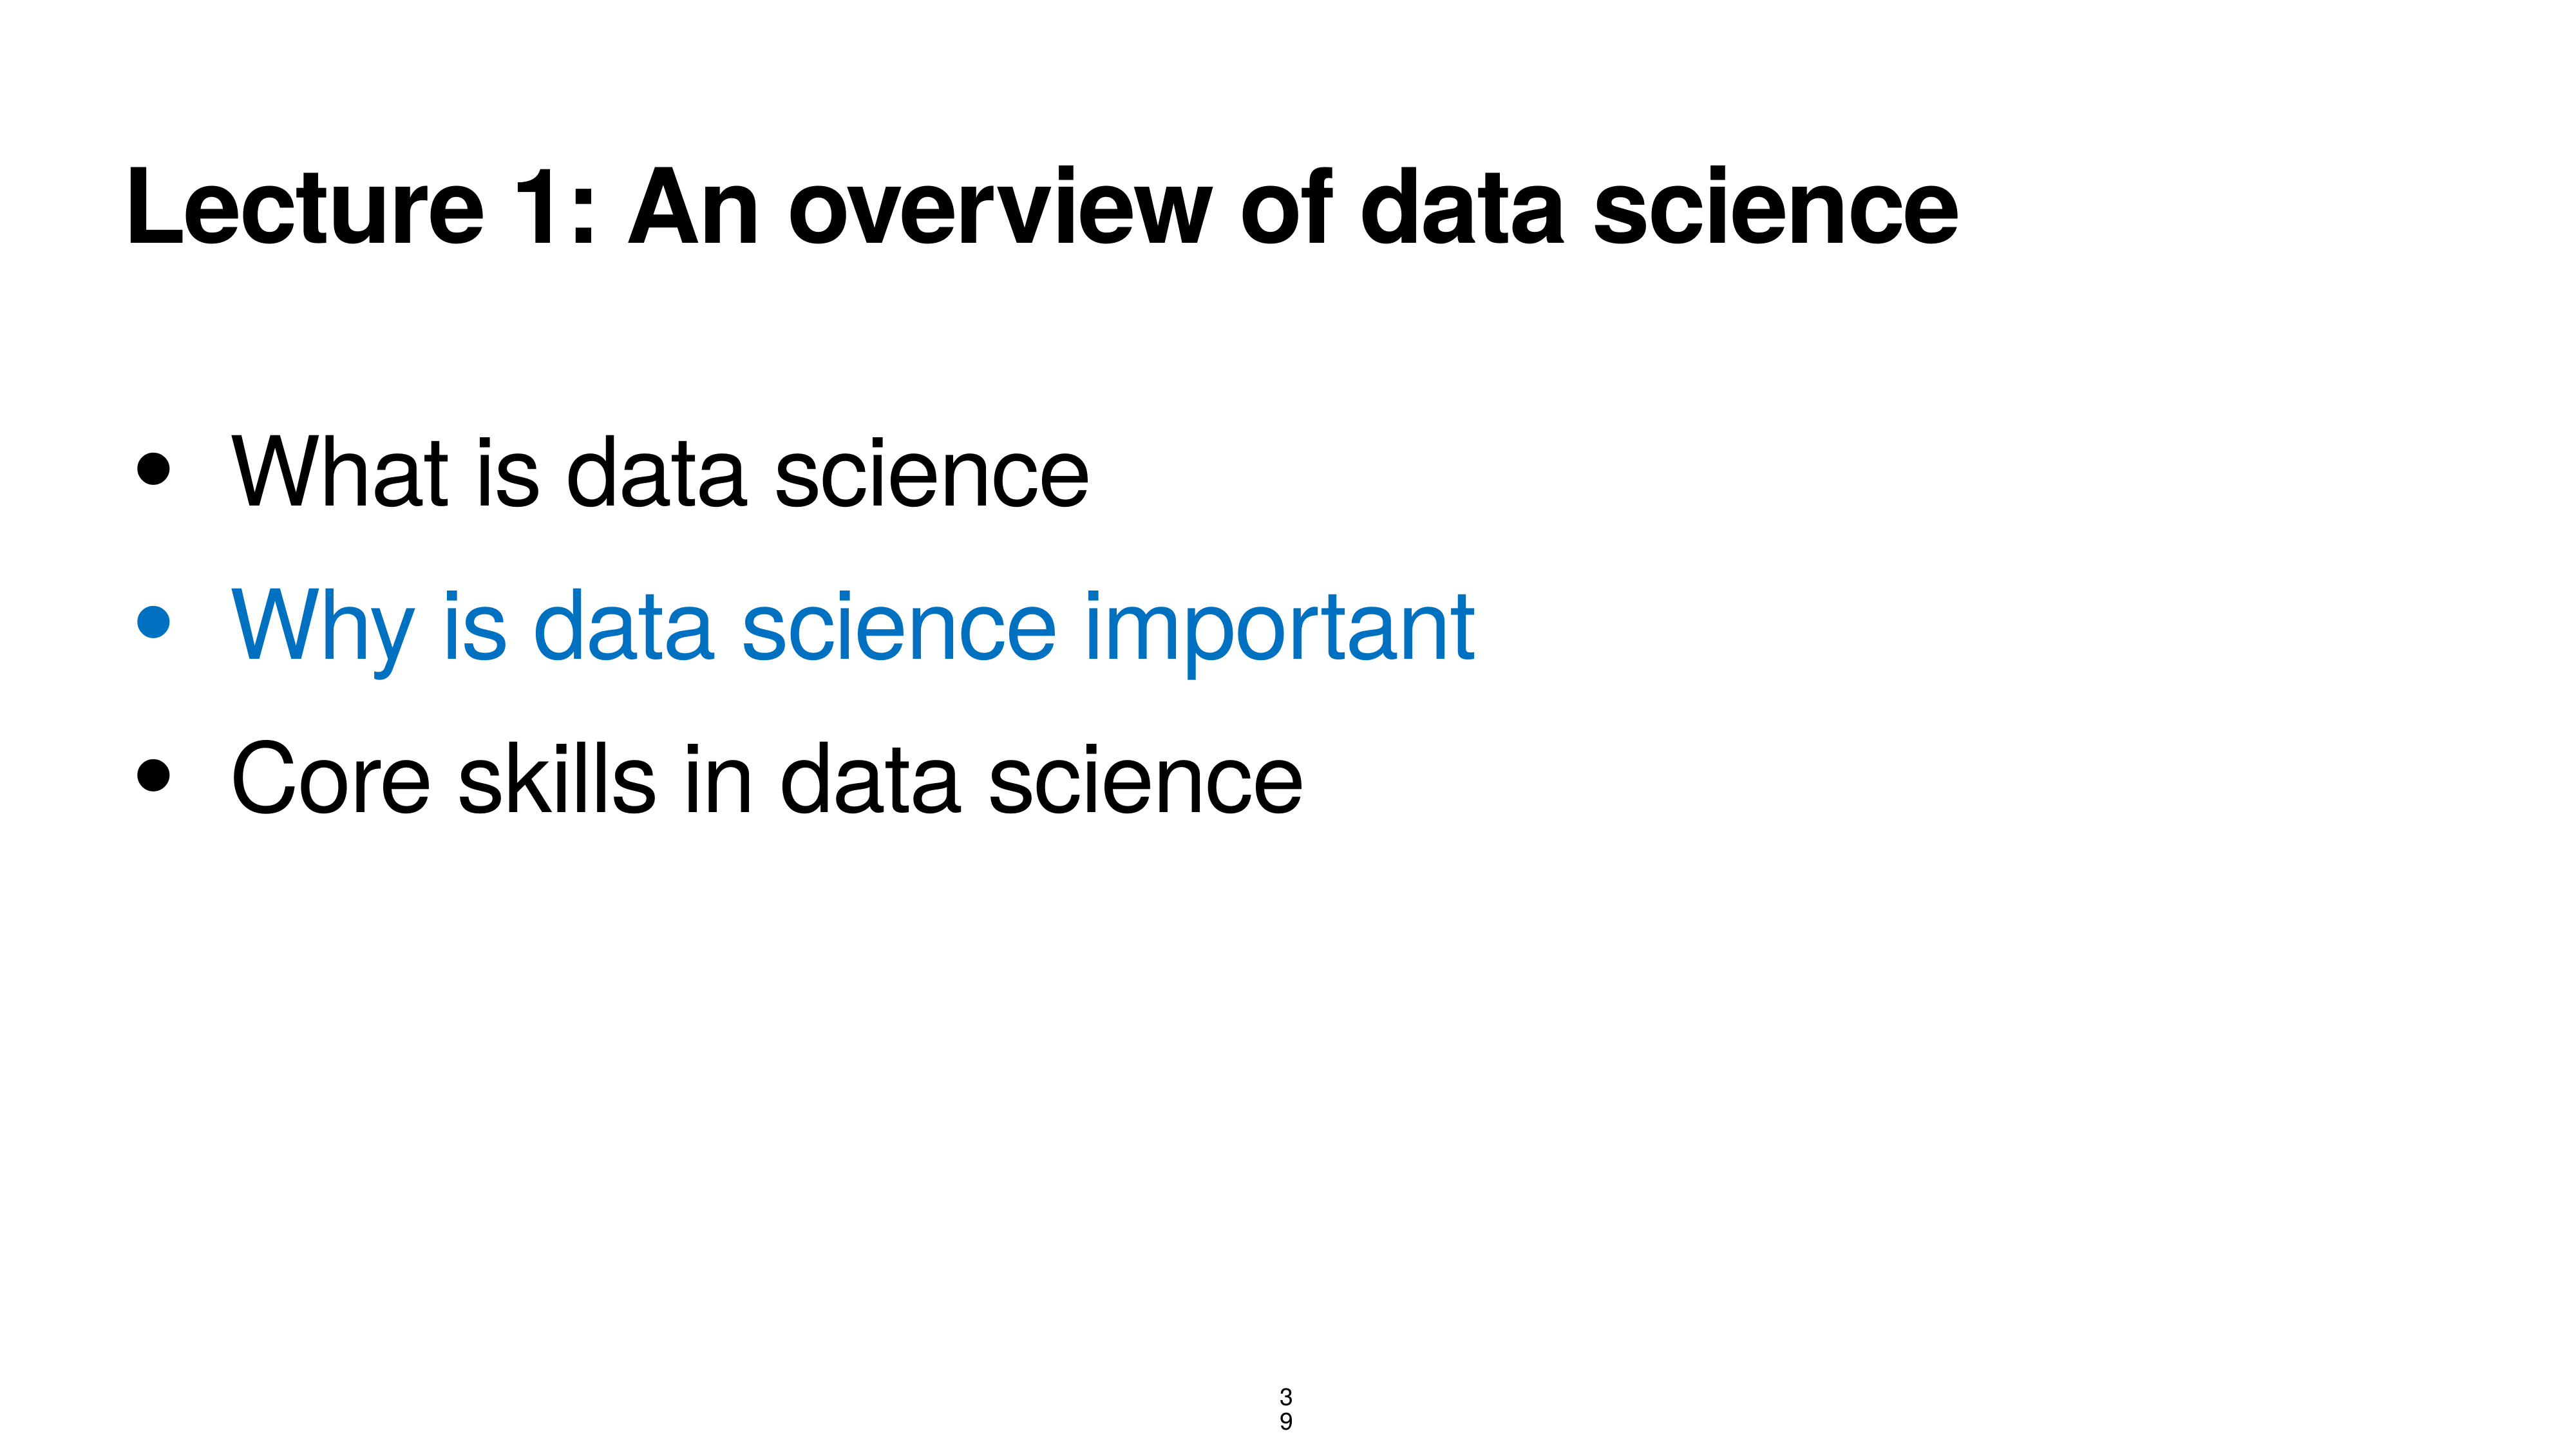

Lecture 1: An overview of data science
What is data science
Why is data science important
Core skills in data science
39